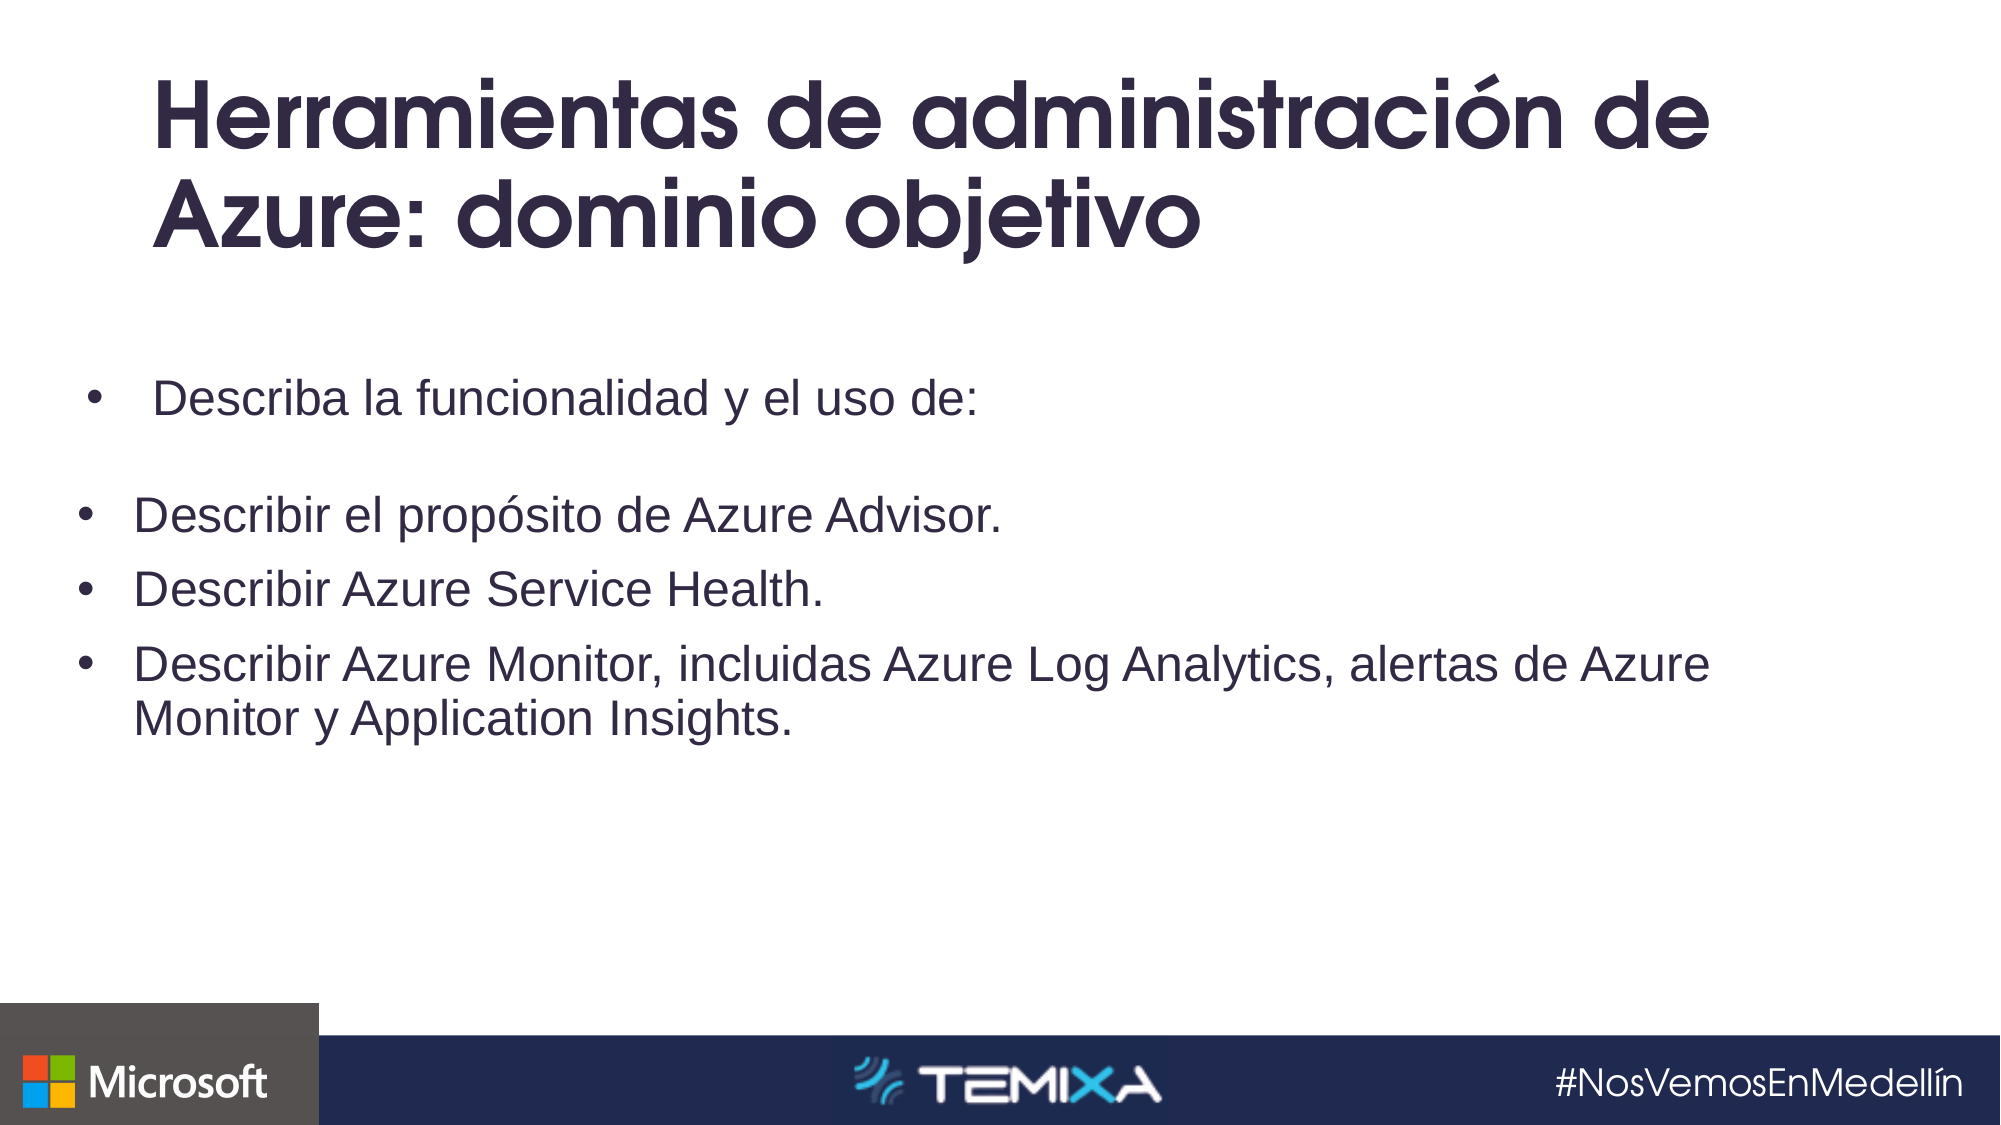

# Herramientas de administración de Azure: dominio objetivo
Describa la funcionalidad y el uso de:

Describir el propósito de Azure Advisor.
Describir Azure Service Health.
Describir Azure Monitor, incluidas Azure Log Analytics, alertas de Azure Monitor y Application Insights.